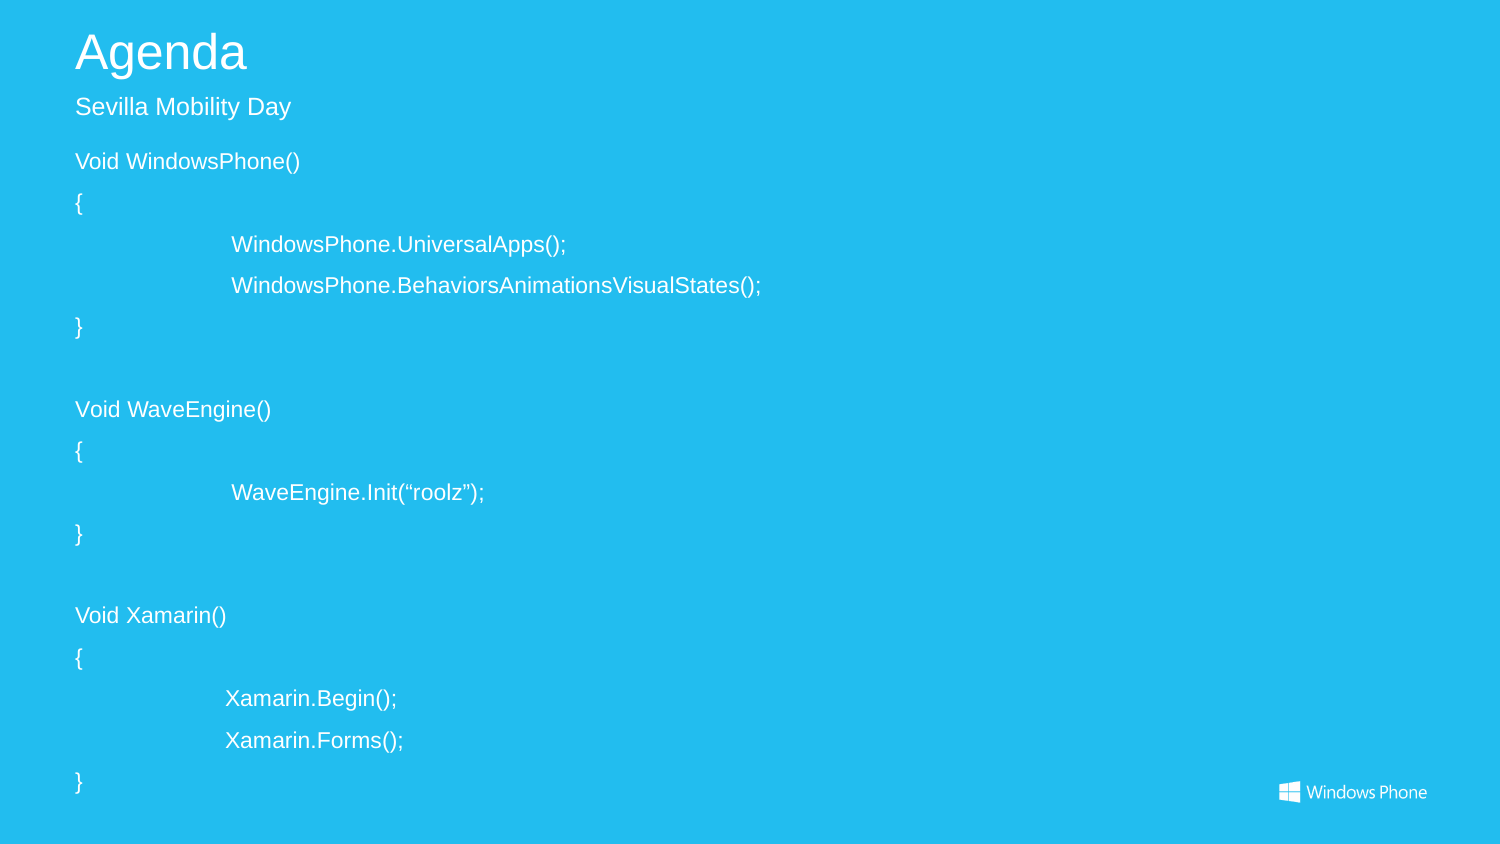

# Agenda
Sevilla Mobility Day
Void WindowsPhone()
{
	 WindowsPhone.UniversalApps();
	 WindowsPhone.BehaviorsAnimationsVisualStates();
}

Void WaveEngine()
{
	 WaveEngine.Init(“roolz”);
}

Void Xamarin()
{
	Xamarin.Begin();
	Xamarin.Forms();
}